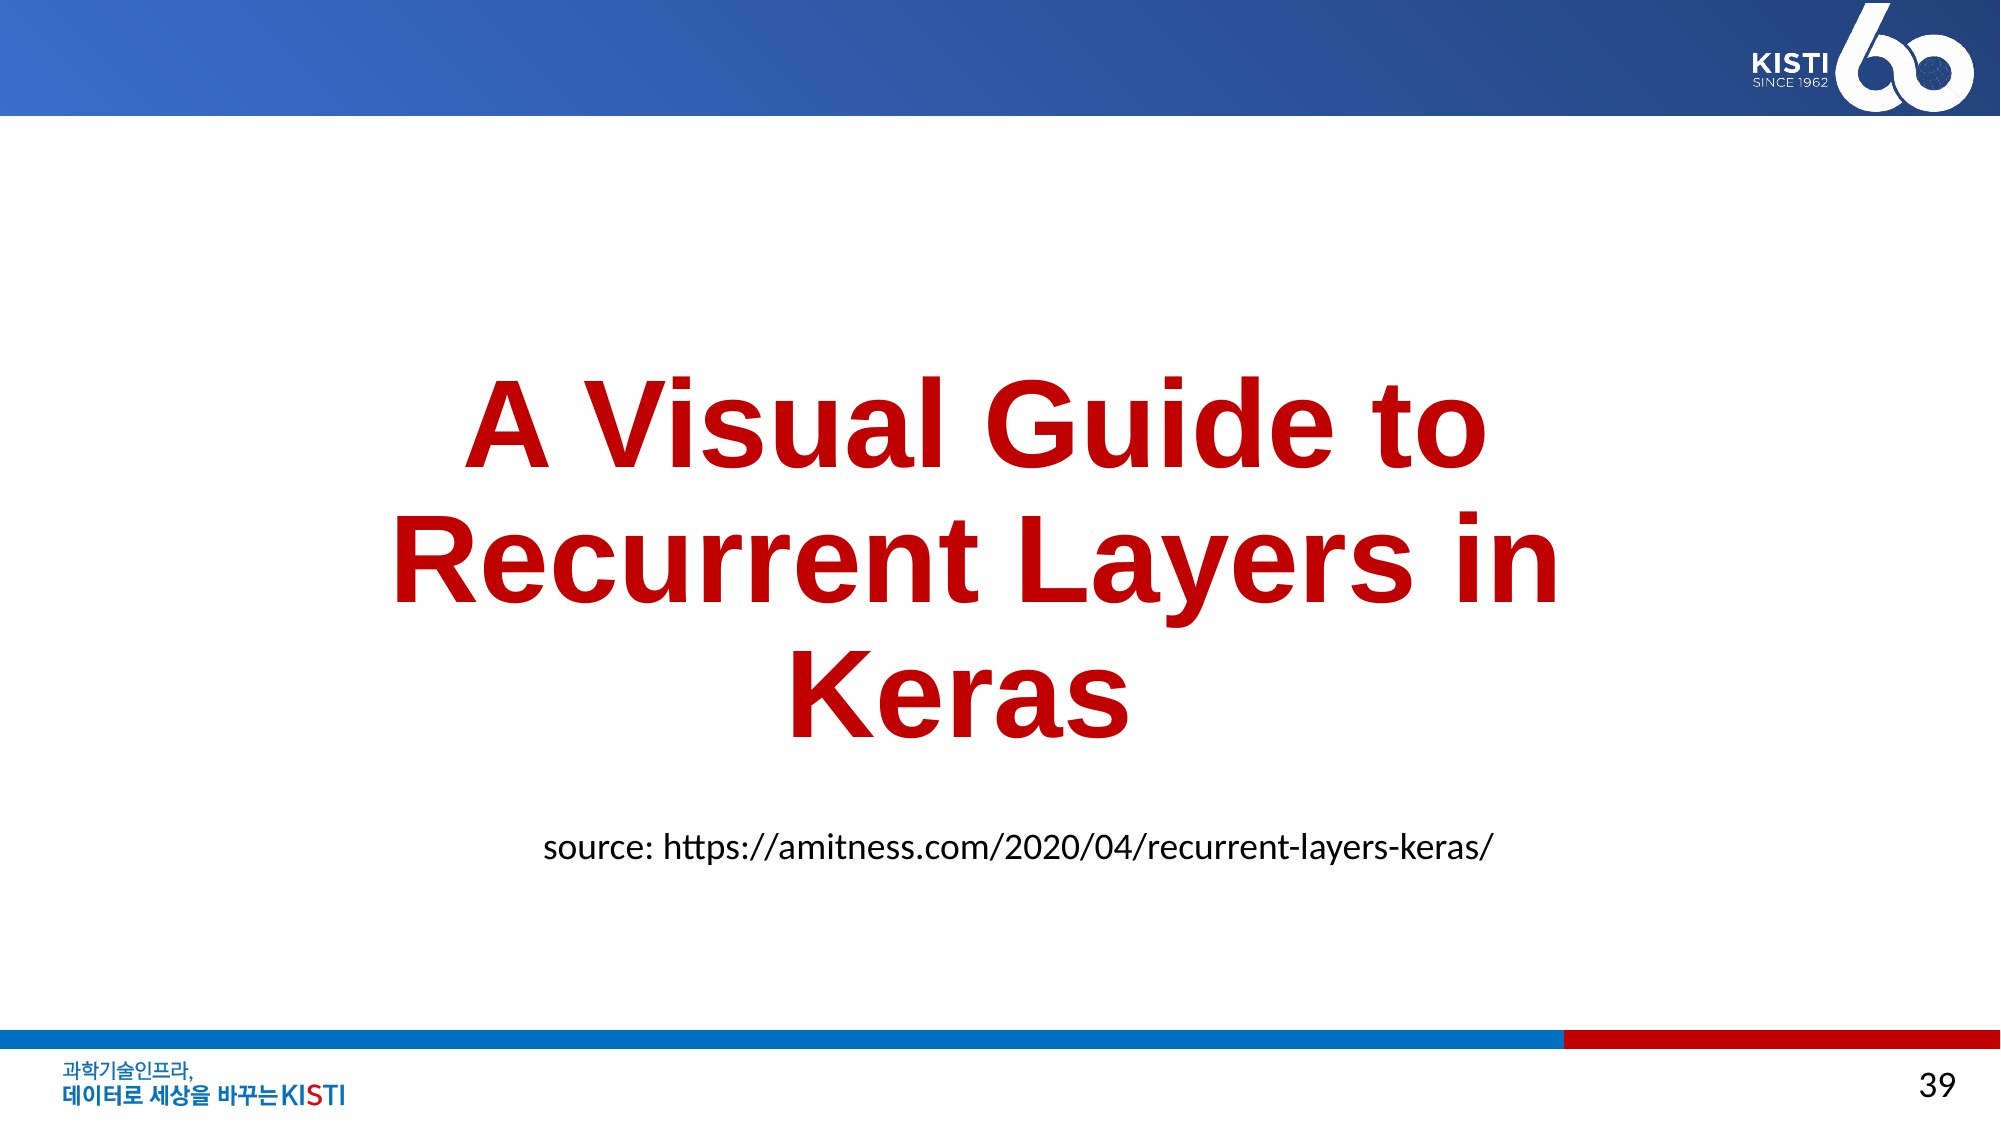

# A Visual Guide to Recurrent Layers in Keras
source: https://amitness.com/2020/04/recurrent-layers-keras/
39